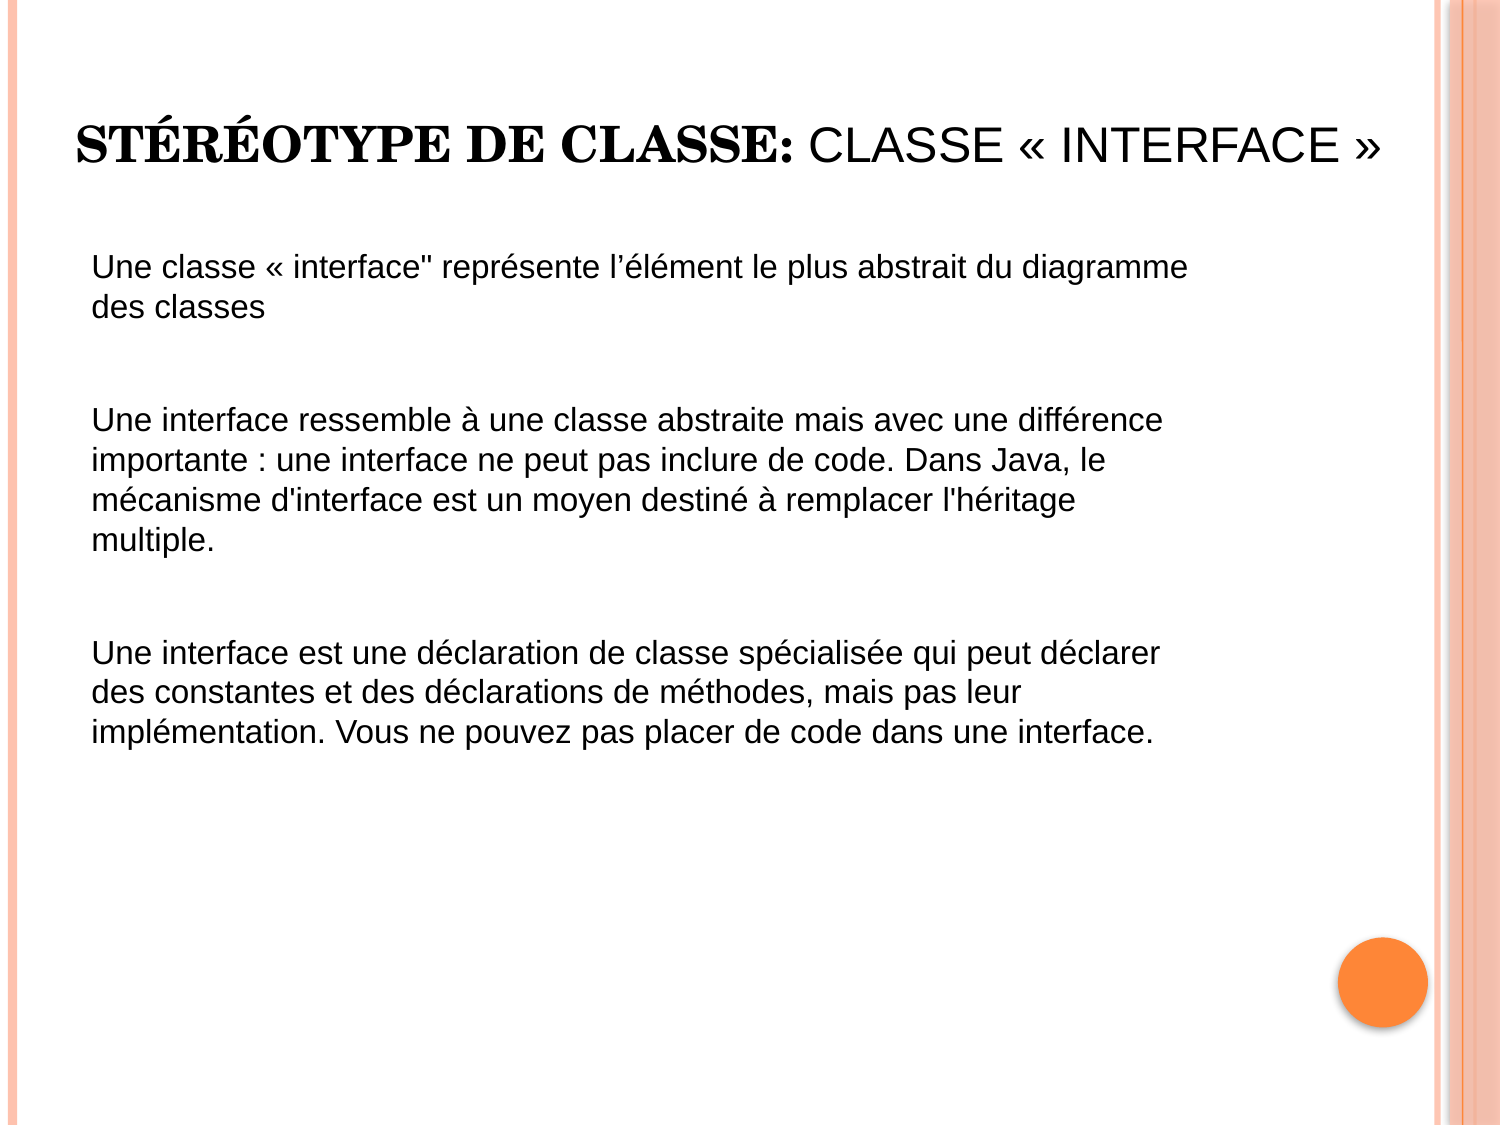

# Stéréotype de classe: Classe « interface »
Une classe « interface" représente l’élément le plus abstrait du diagramme des classes

Une interface ressemble à une classe abstraite mais avec une différence importante : une interface ne peut pas inclure de code. Dans Java, le mécanisme d'interface est un moyen destiné à remplacer l'héritage multiple.

Une interface est une déclaration de classe spécialisée qui peut déclarer des constantes et des déclarations de méthodes, mais pas leur implémentation. Vous ne pouvez pas placer de code dans une interface.